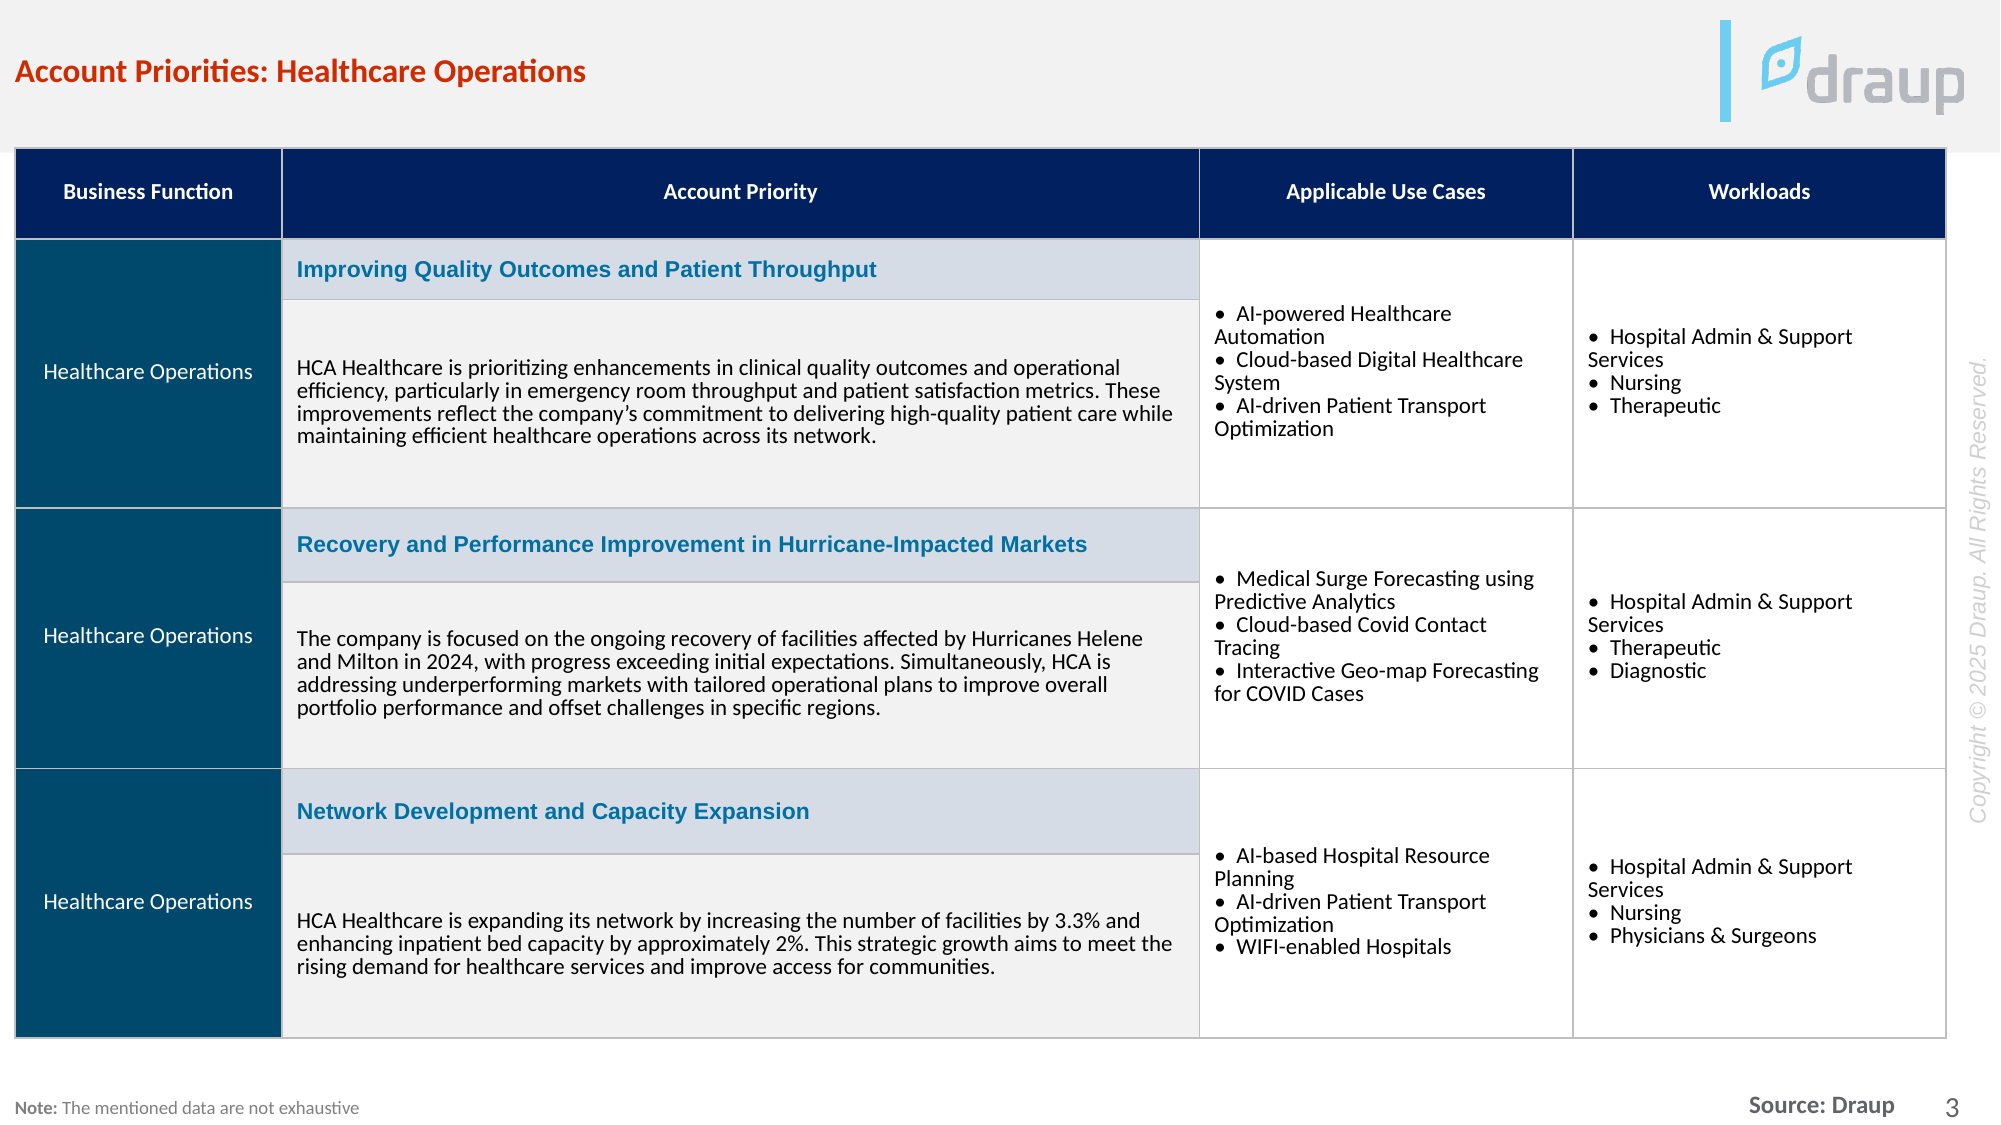

Account Priorities: Healthcare Operations
| Business Function | Account Priority | Applicable Use Cases | Workloads |
| --- | --- | --- | --- |
| Healthcare Operations | Improving Quality Outcomes and Patient Throughput | • AI-powered Healthcare Automation • Cloud-based Digital Healthcare System • AI-driven Patient Transport Optimization | • Hospital Admin & Support Services • Nursing • Therapeutic |
|  | HCA Healthcare is prioritizing enhancements in clinical quality outcomes and operational efficiency, particularly in emergency room throughput and patient satisfaction metrics. These improvements reflect the company’s commitment to delivering high-quality patient care while maintaining efficient healthcare operations across its network. |  |  |
| Healthcare Operations | Recovery and Performance Improvement in Hurricane-Impacted Markets | • Medical Surge Forecasting using Predictive Analytics • Cloud-based Covid Contact Tracing • Interactive Geo-map Forecasting for COVID Cases | • Hospital Admin & Support Services • Therapeutic • Diagnostic |
|  | The company is focused on the ongoing recovery of facilities affected by Hurricanes Helene and Milton in 2024, with progress exceeding initial expectations. Simultaneously, HCA is addressing underperforming markets with tailored operational plans to improve overall portfolio performance and offset challenges in specific regions. |  |  |
| Healthcare Operations | Network Development and Capacity Expansion | • AI-based Hospital Resource Planning • AI-driven Patient Transport Optimization • WIFI-enabled Hospitals | • Hospital Admin & Support Services • Nursing • Physicians & Surgeons |
|  | HCA Healthcare is expanding its network by increasing the number of facilities by 3.3% and enhancing inpatient bed capacity by approximately 2%. This strategic growth aims to meet the rising demand for healthcare services and improve access for communities. |  |  |
Note: The mentioned data are not exhaustive